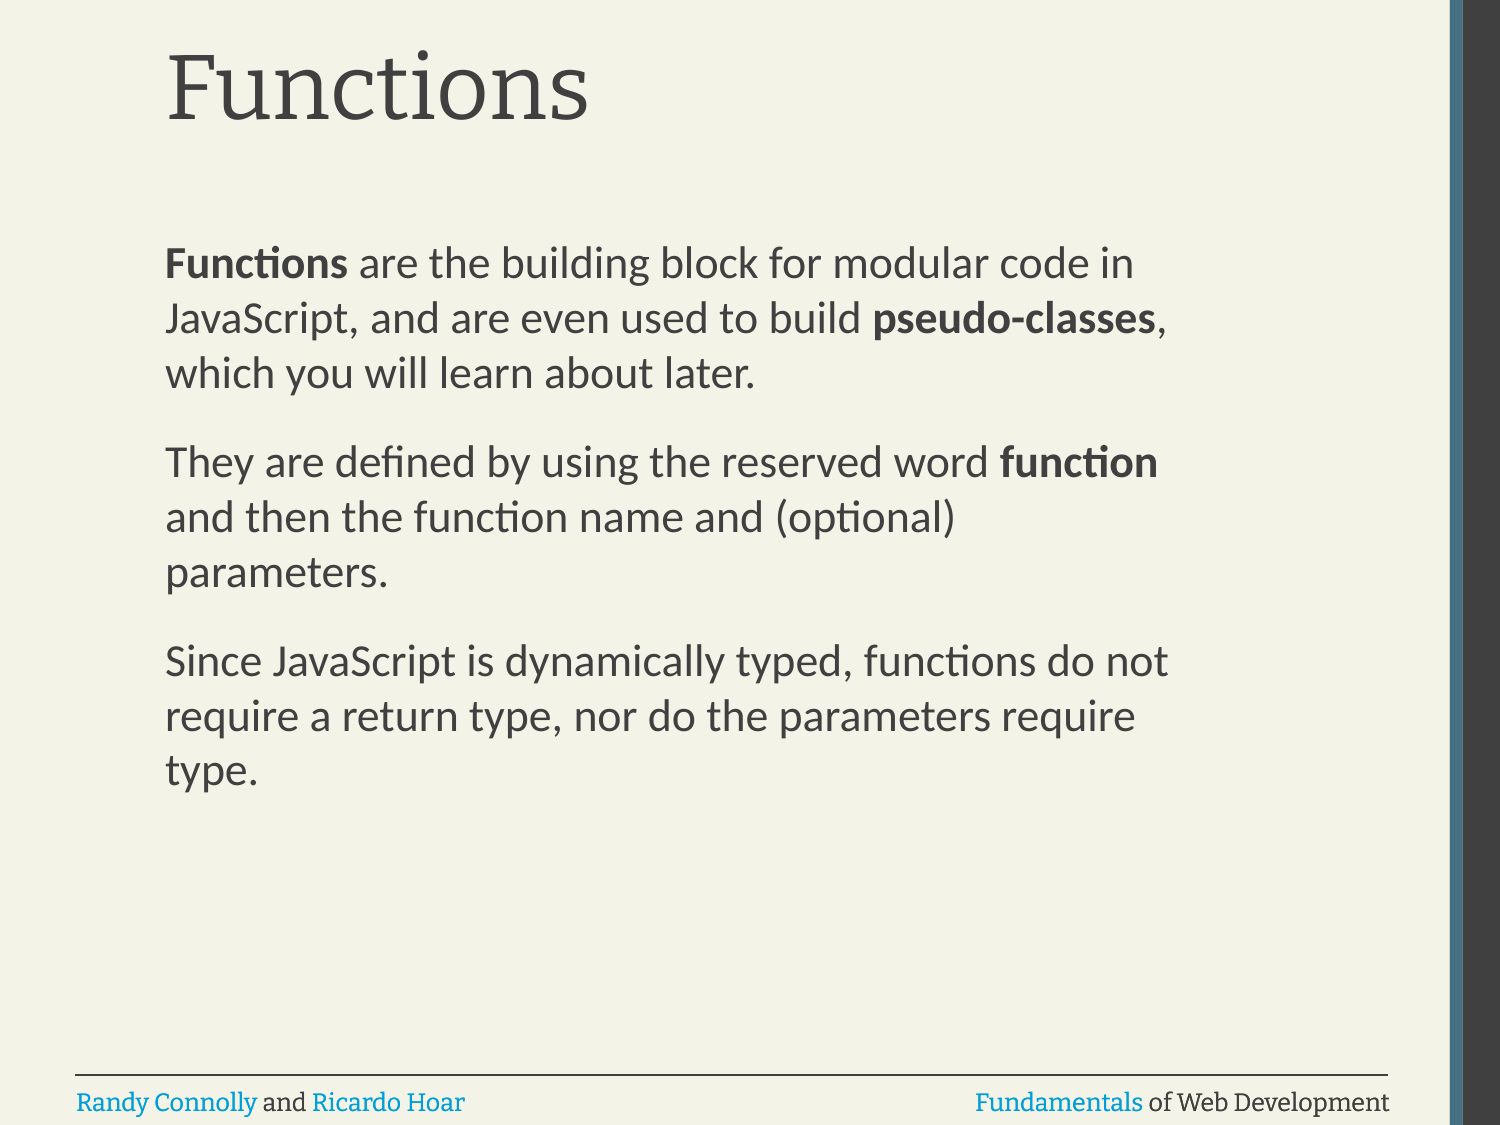

# Functions

Functions are the building block for modular code in JavaScript, and are even used to build pseudo-classes, which you will learn about later.
They are defined by using the reserved word function and then the function name and (optional) parameters.
Since JavaScript is dynamically typed, functions do not require a return type, nor do the parameters require type.